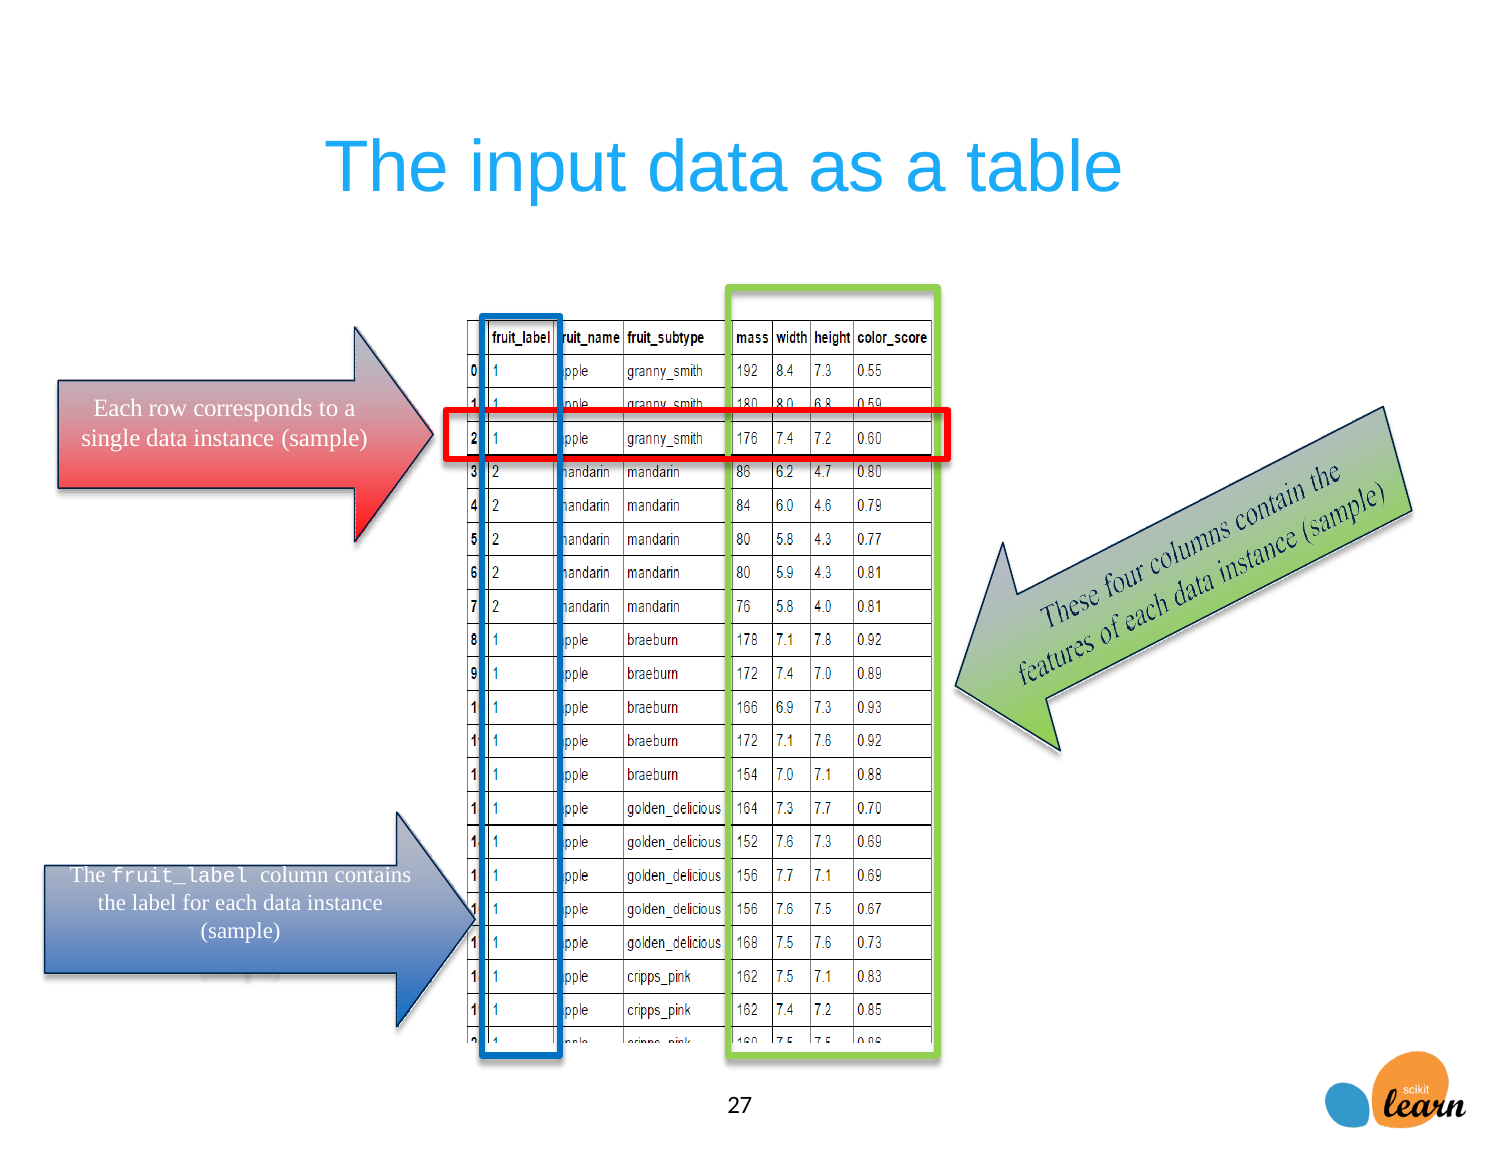

APPLIED MACHINE  LEARNING IN PYTHON

# The input data as a table

Each row corresponds to a  single data instance (sample)

The fruit_label column contains  the label for each data instance  (sample)